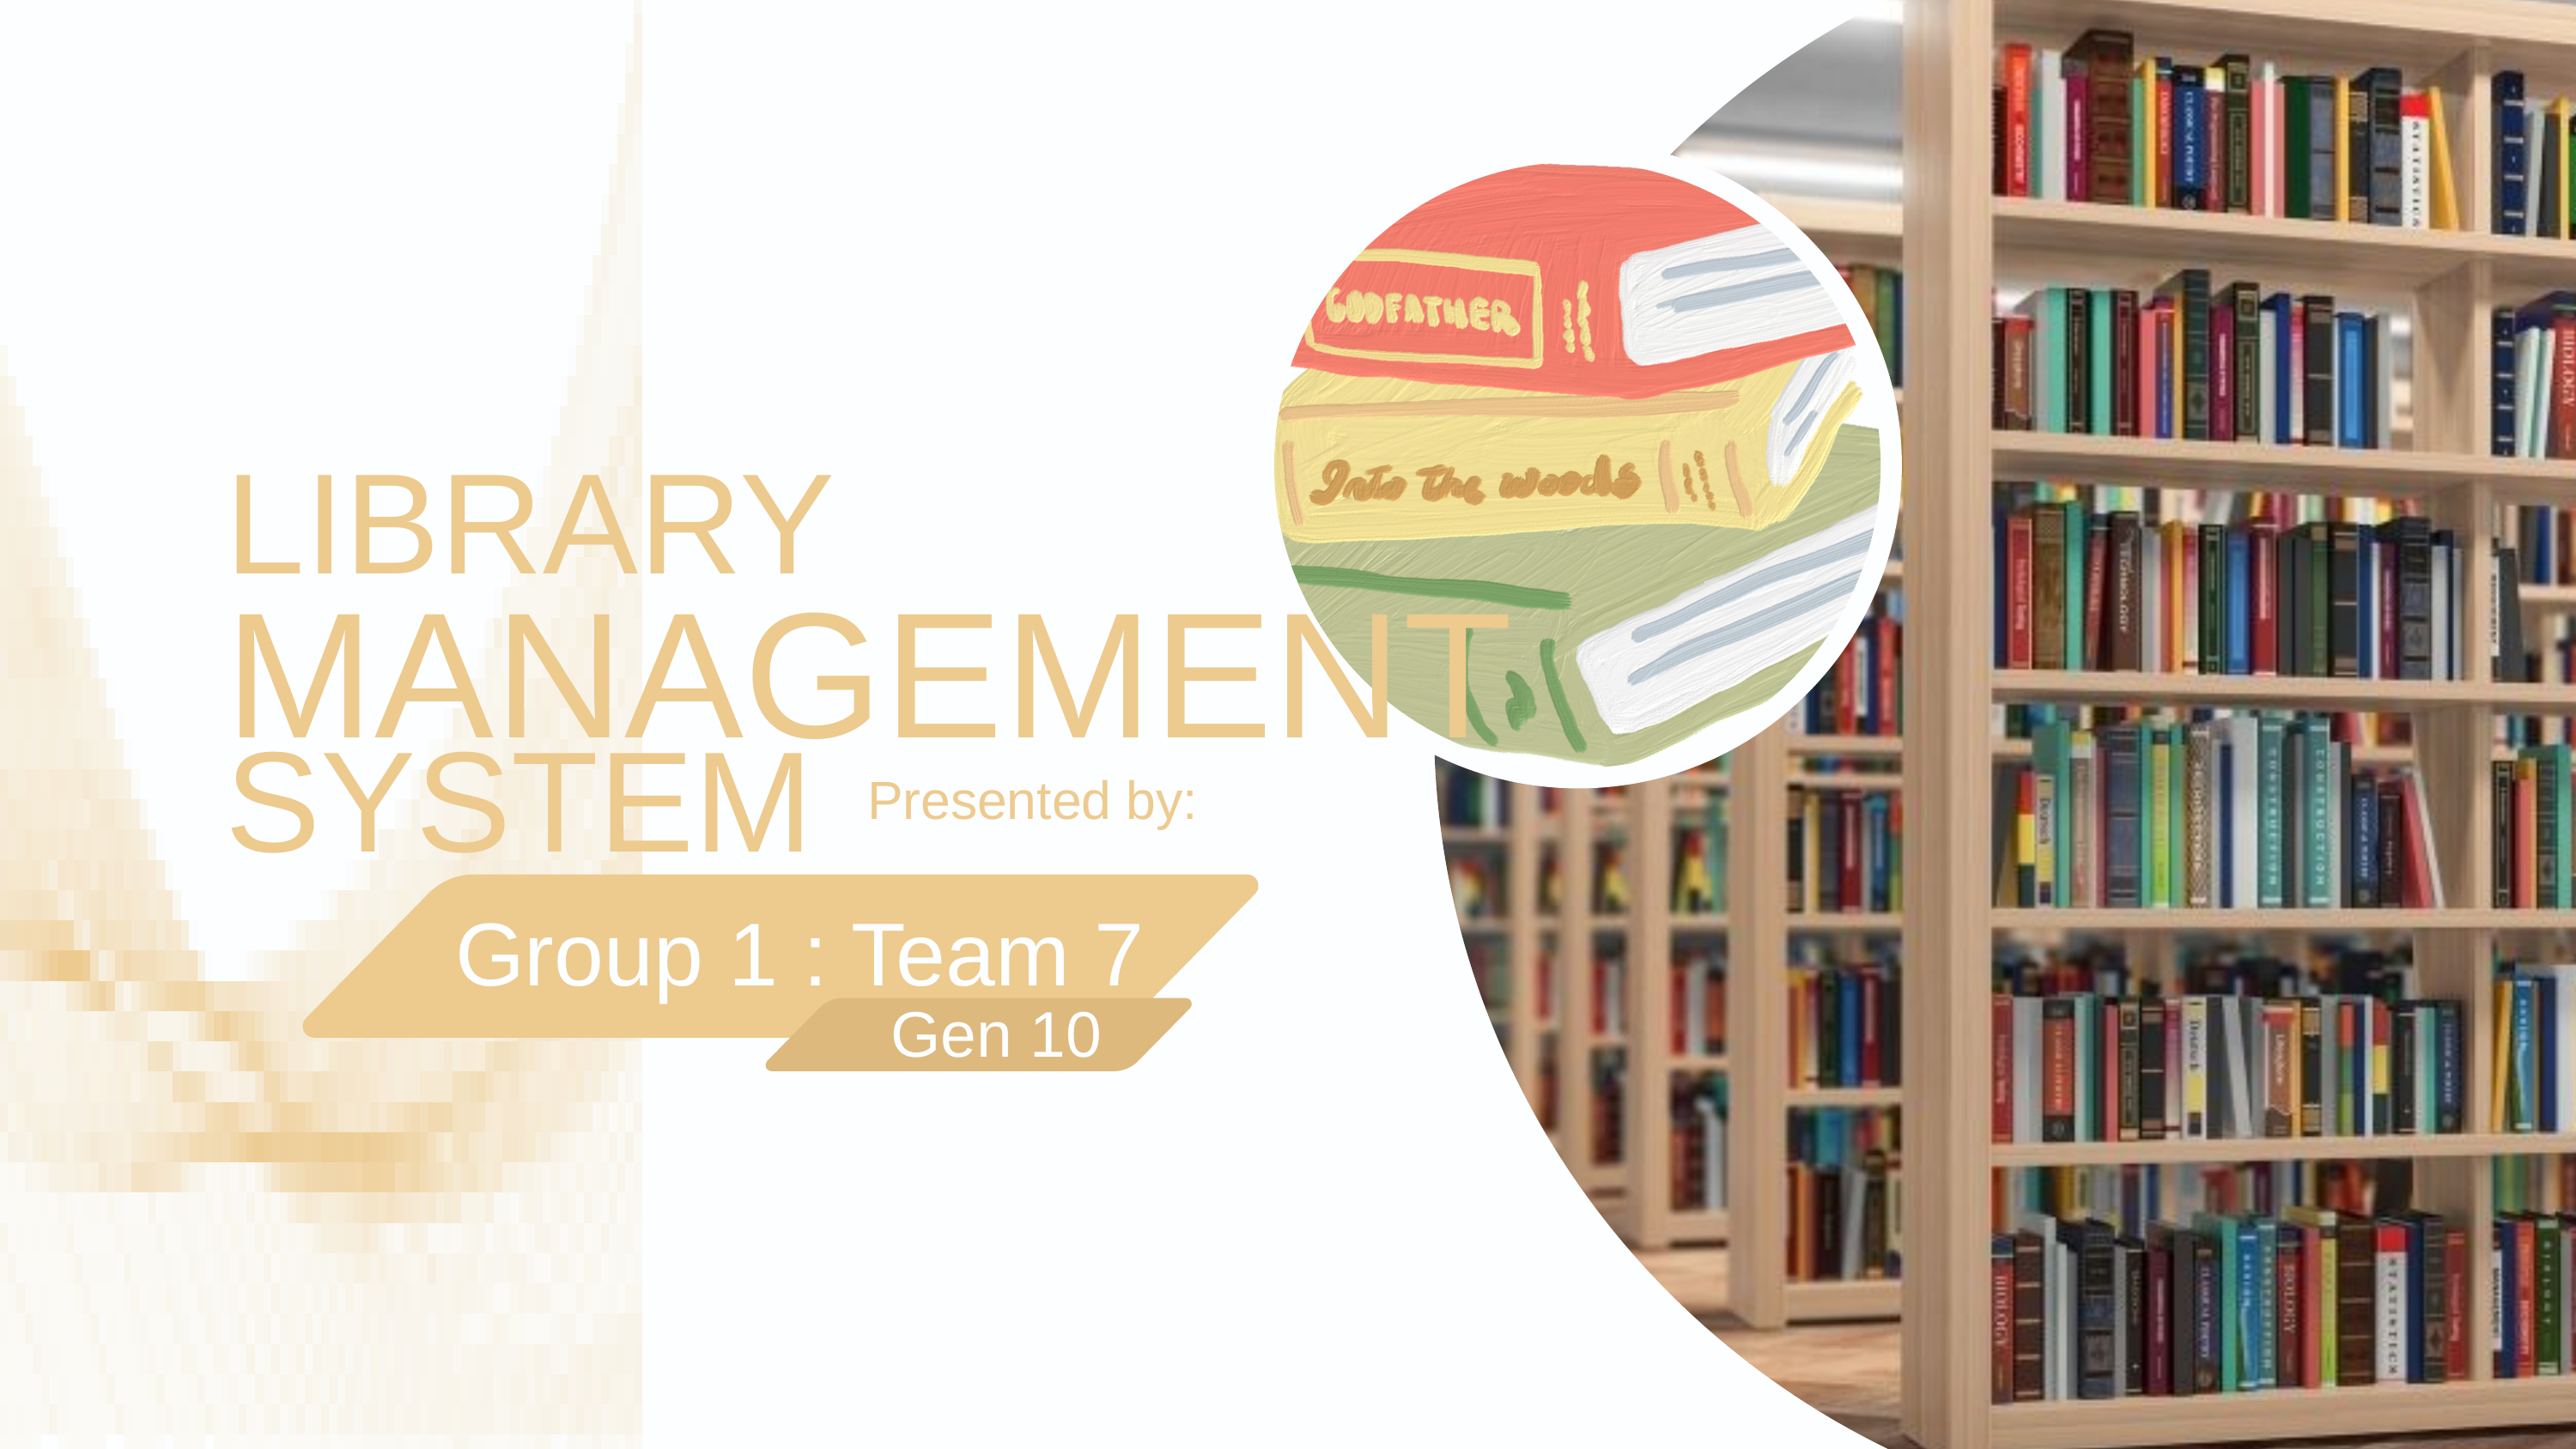

LIBRARY
MANAGEMENT
SYSTEM
Presented by:

Group 1 : Team 7
Gen 10